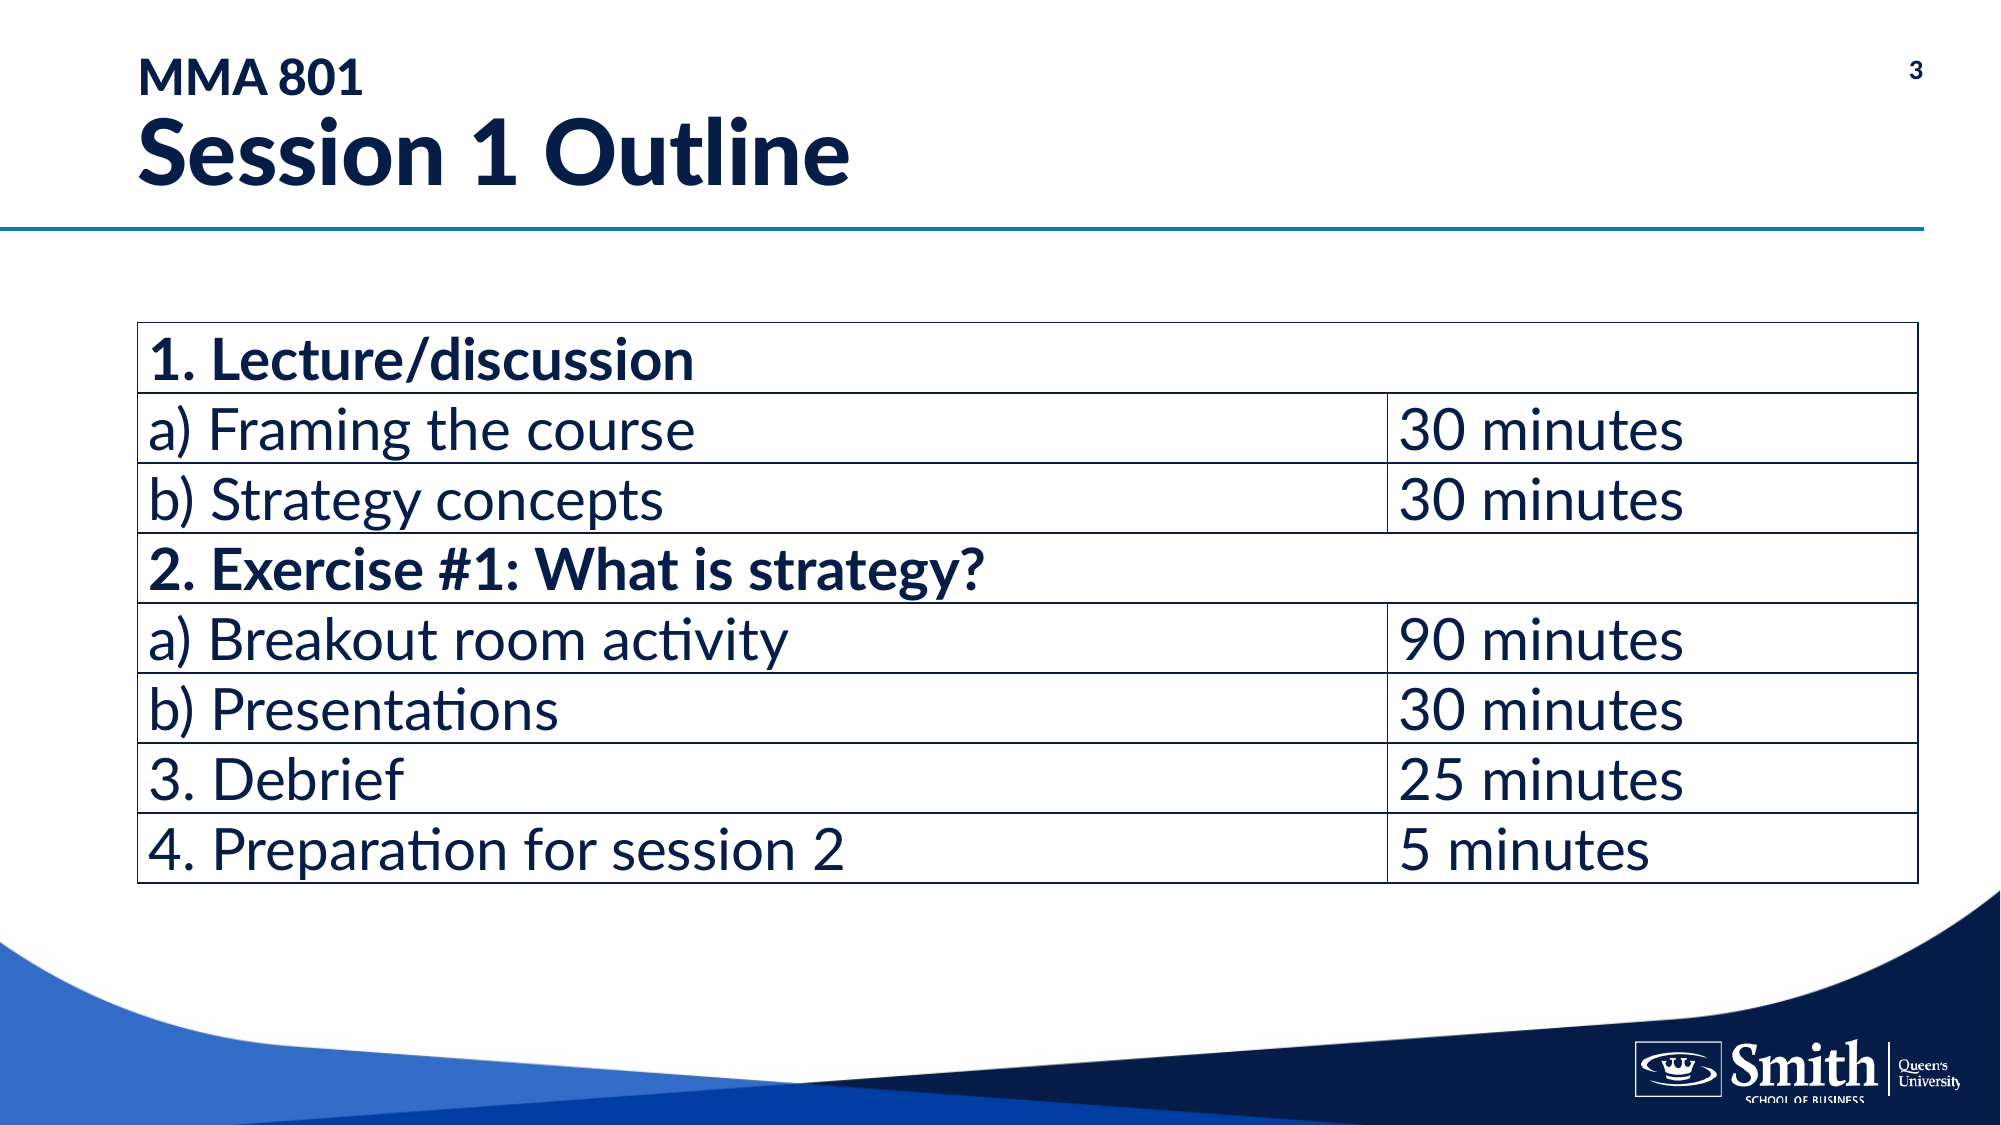

# MMA 801 Session 1 Outline
| 1. Lecture/discussion |  |
| --- | --- |
| a) Framing the course | 30 minutes |
| b) Strategy concepts | 30 minutes |
| 2. Exercise #1: What is strategy? |  |
| a) Breakout room activity | 90 minutes |
| b) Presentations | 30 minutes |
| 3. Debrief | 25 minutes |
| 4. Preparation for session 2 | 5 minutes |